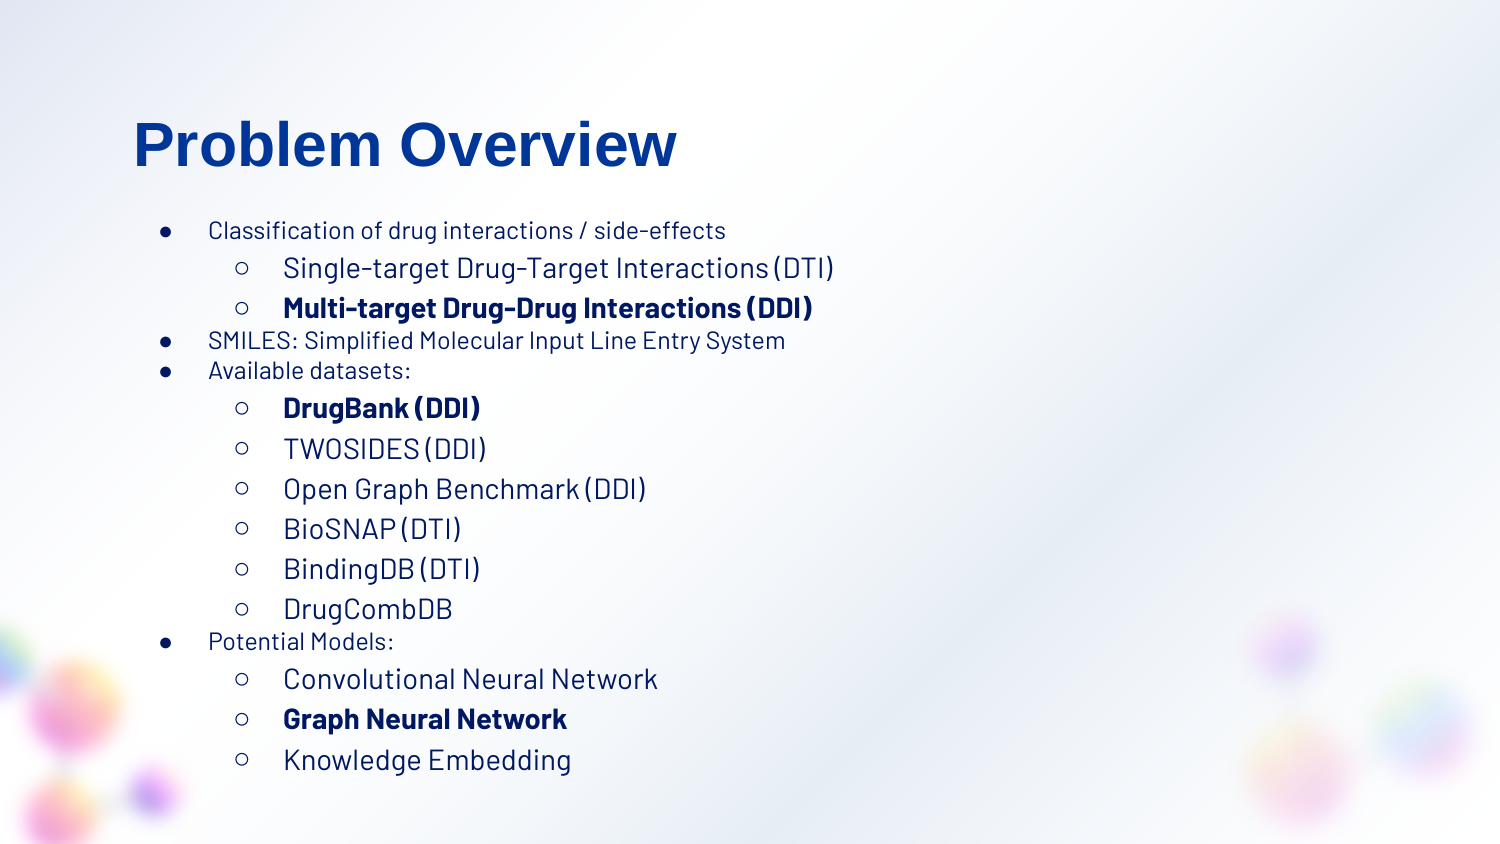

# Problem Overview
Classification of drug interactions / side-effects
Single-target Drug-Target Interactions (DTI)
Multi-target Drug-Drug Interactions (DDI)
SMILES: Simplified Molecular Input Line Entry System
Available datasets:
DrugBank (DDI)
TWOSIDES (DDI)
Open Graph Benchmark (DDI)
BioSNAP (DTI)
BindingDB (DTI)
DrugCombDB
Potential Models:
Convolutional Neural Network
Graph Neural Network
Knowledge Embedding